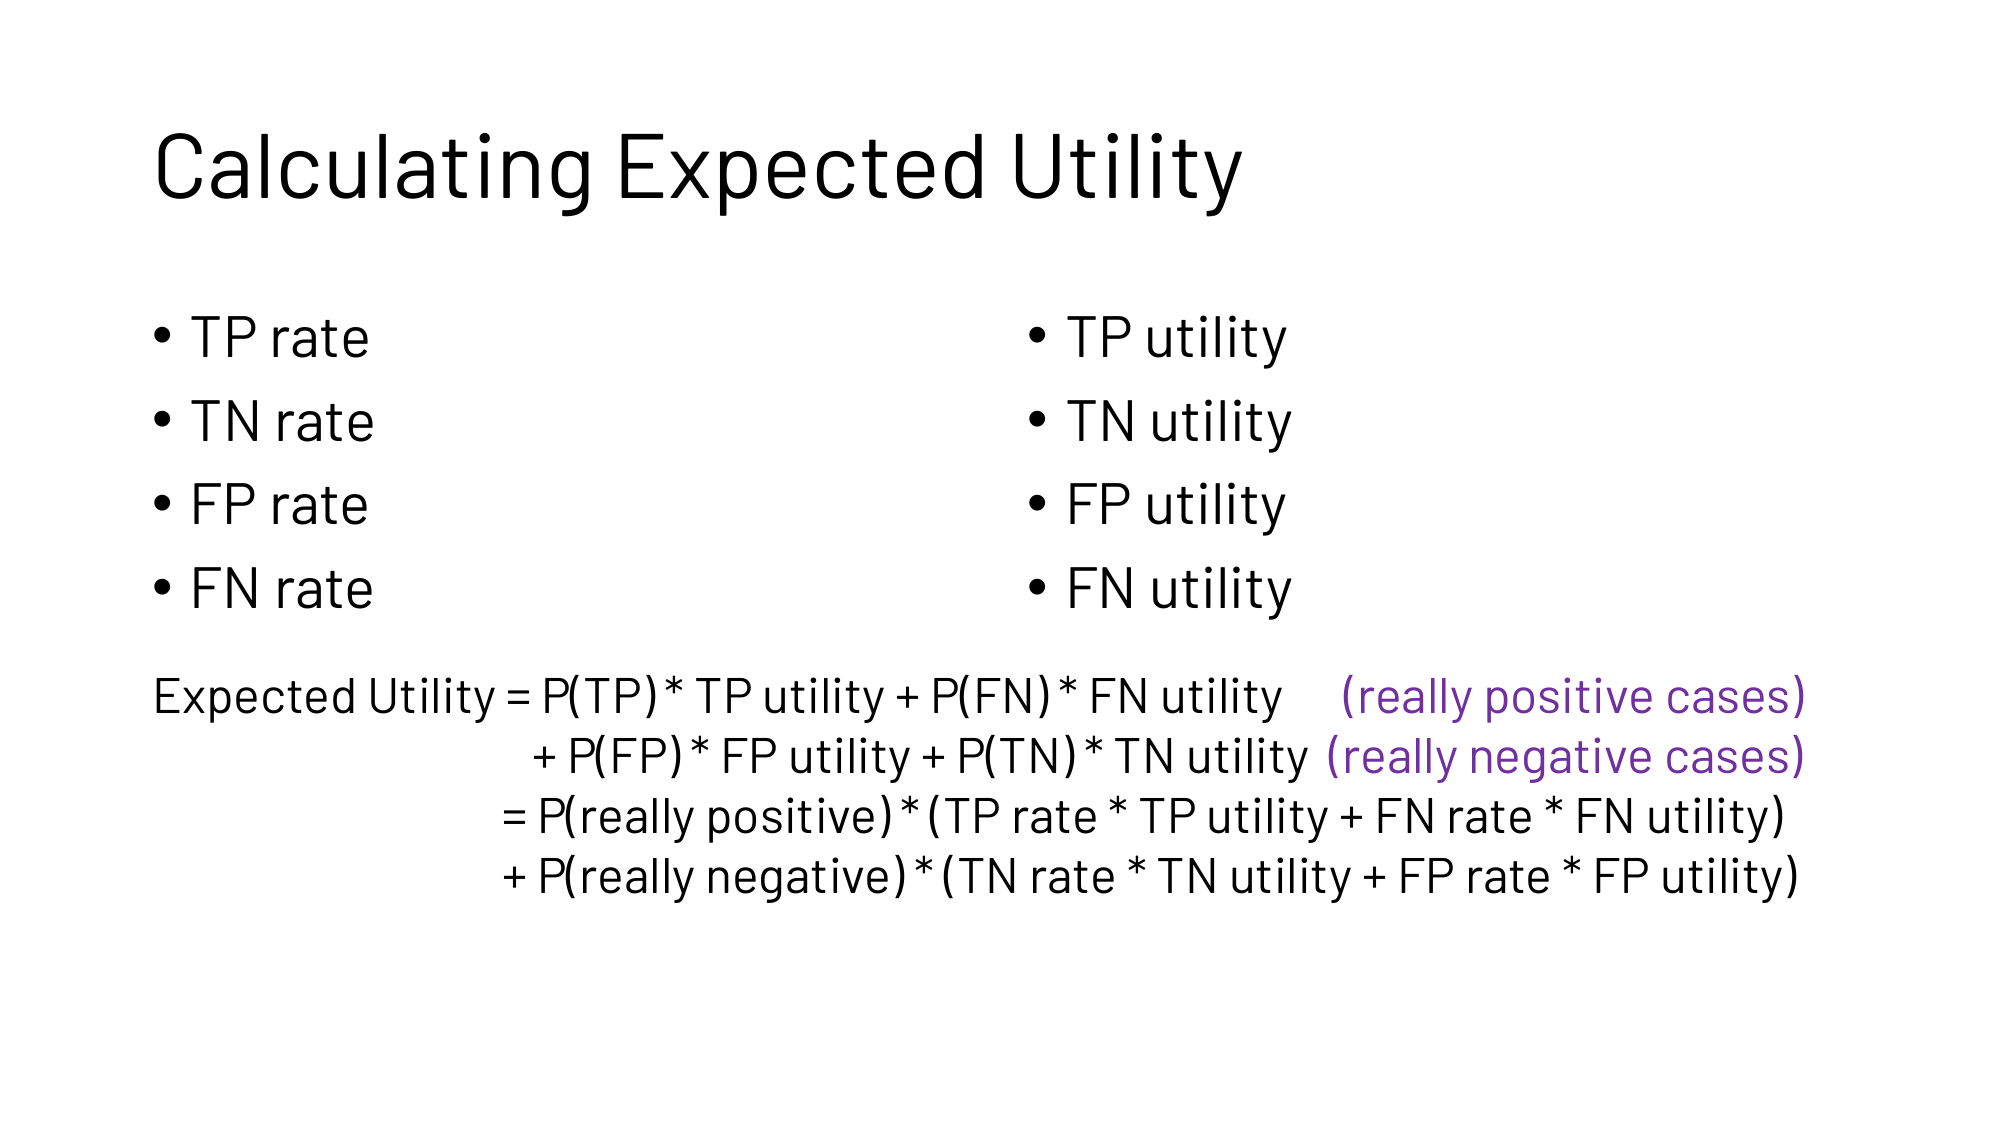

# Calculating Expected Utility
TP rate
TN rate
FP rate
FN rate
TP utility
TN utility
FP utility
FN utility
Expected Utility = P(TP) * TP utility + P(FN) * FN utility      (really positive cases)
                                      + P(FP) * FP utility + P(TN) * TN utility  (really negative cases)
                                   = P(really positive) * (TP rate * TP utility + FN rate * FN utility)
                                   + P(really negative) * (TN rate * TN utility + FP rate * FP utility)